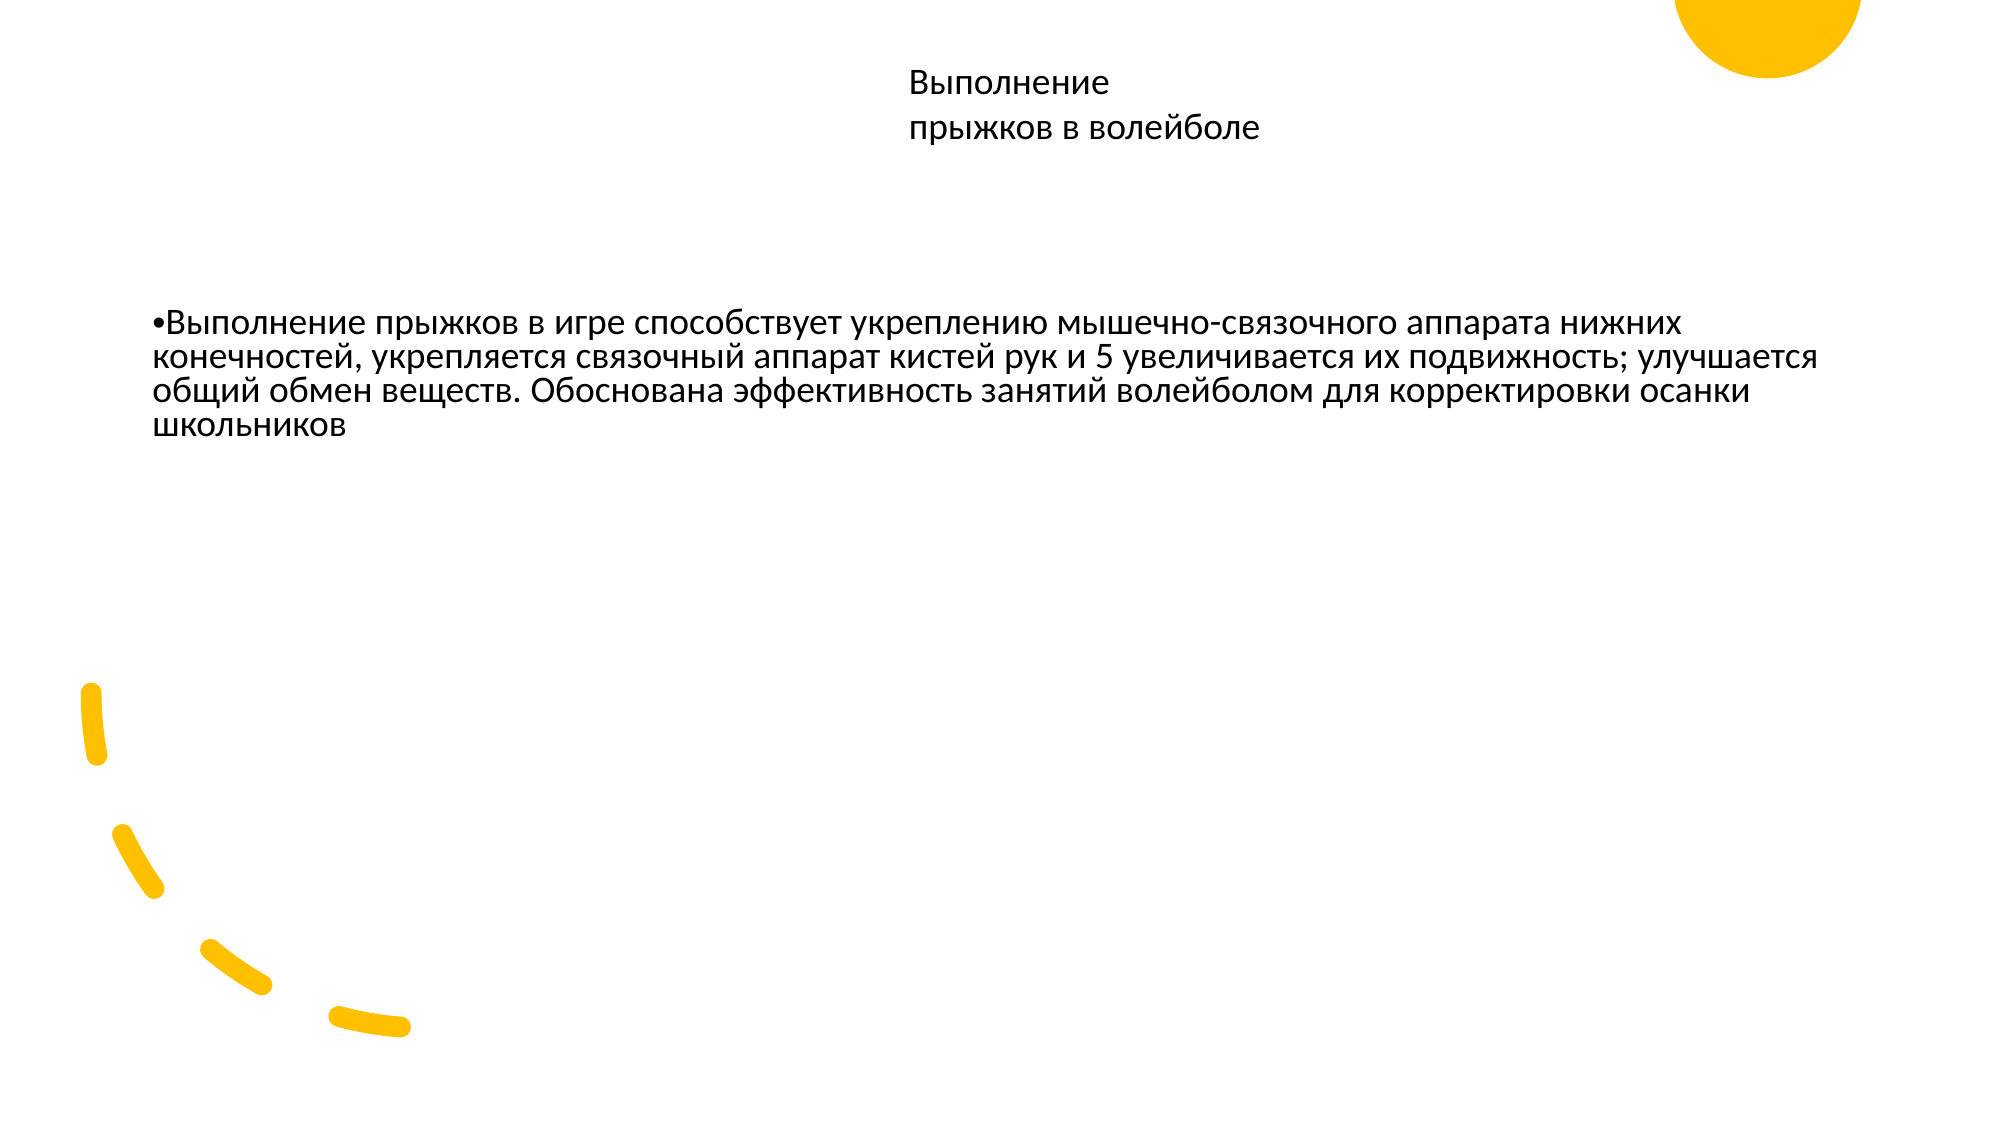

Выполнение прыжков в волейболе
Выполнение прыжков в игре способствует укреплению мышечно-связочного аппарата нижних конечностей, укрепляется связочный аппарат кистей рук и 5 увеличивается их подвижность; улучшается общий обмен веществ. Обоснована эффективность занятий волейболом для корректировки осанки школьников